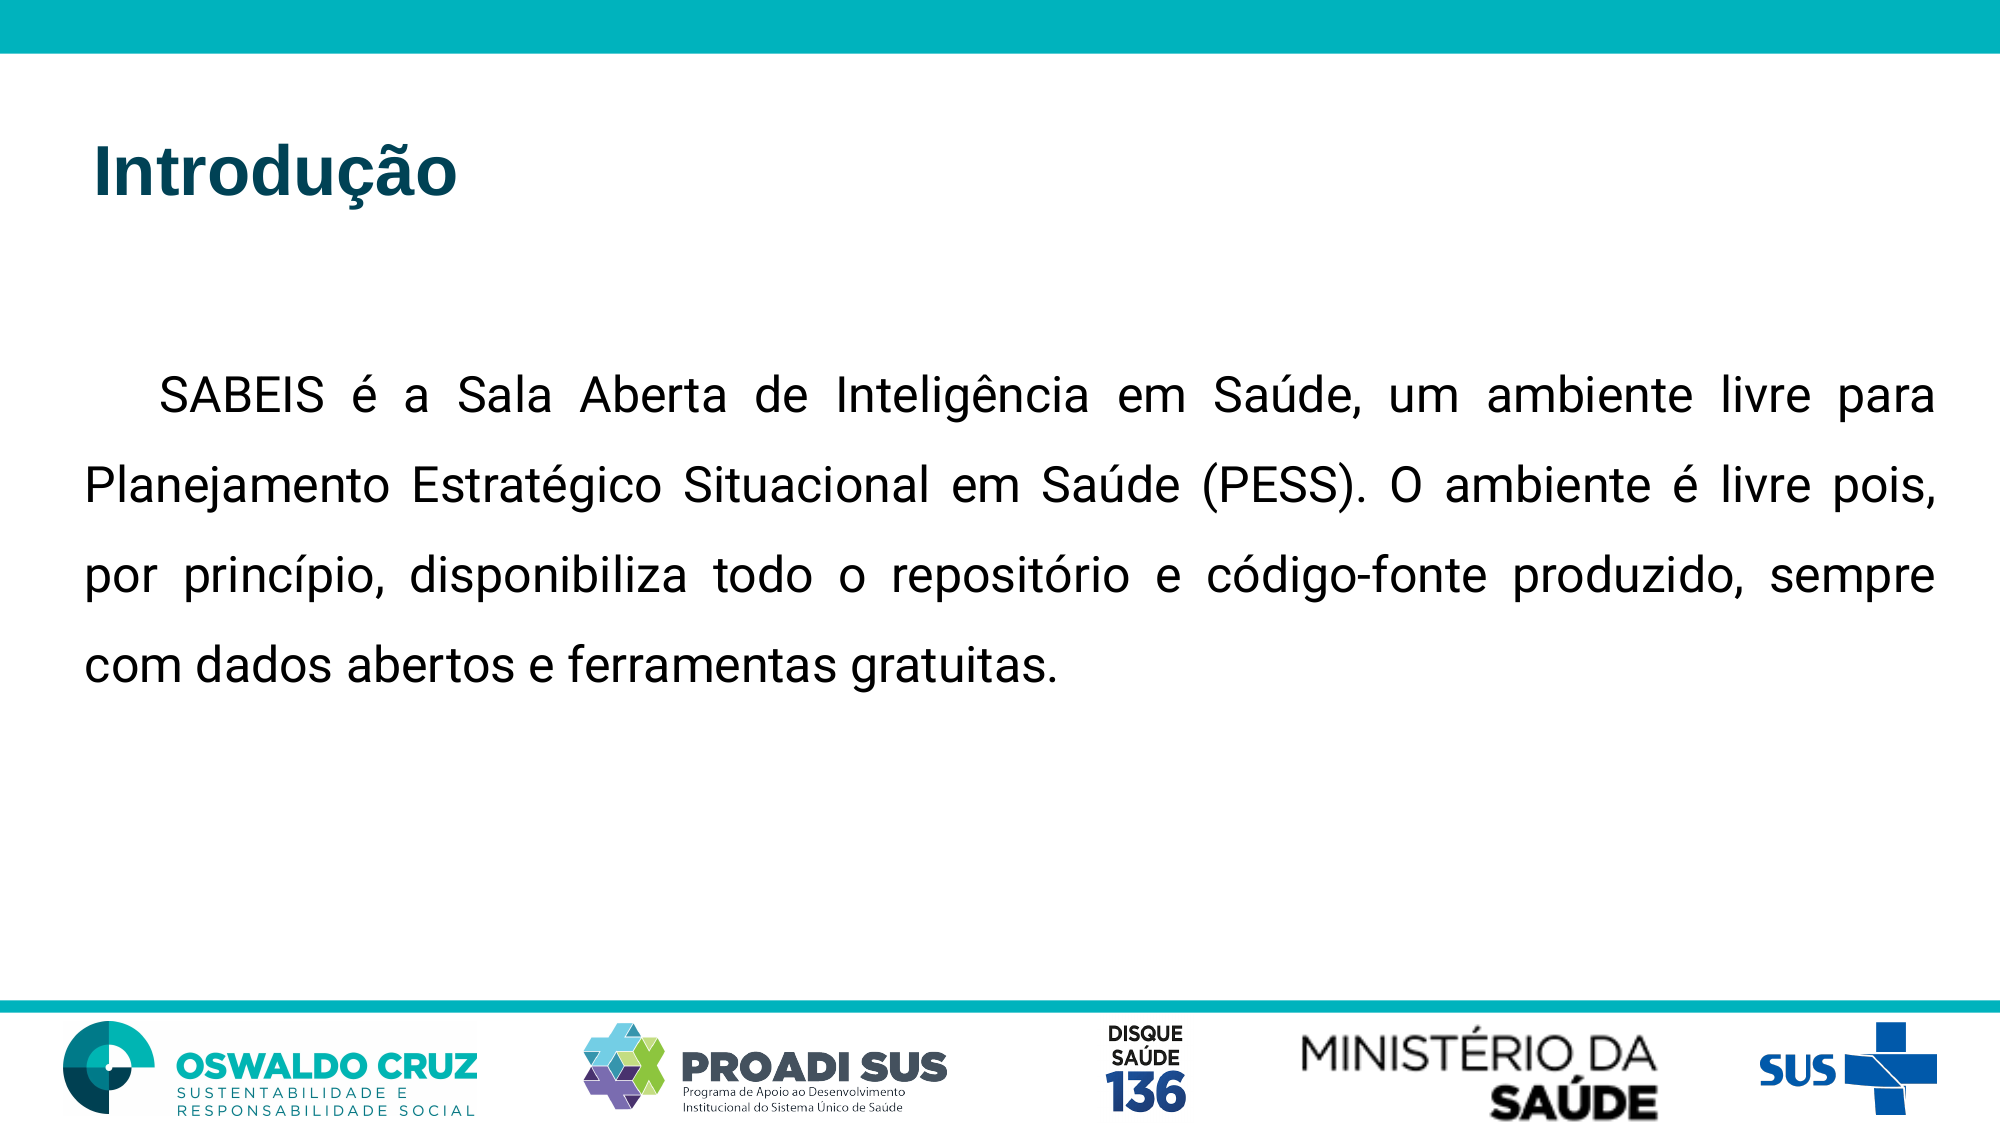

Introdução
SABEIS é a Sala Aberta de Inteligência em Saúde, um ambiente livre para Planejamento Estratégico Situacional em Saúde (PESS). O ambiente é livre pois, por princípio, disponibiliza todo o repositório e código-fonte produzido, sempre com dados abertos e ferramentas gratuitas.